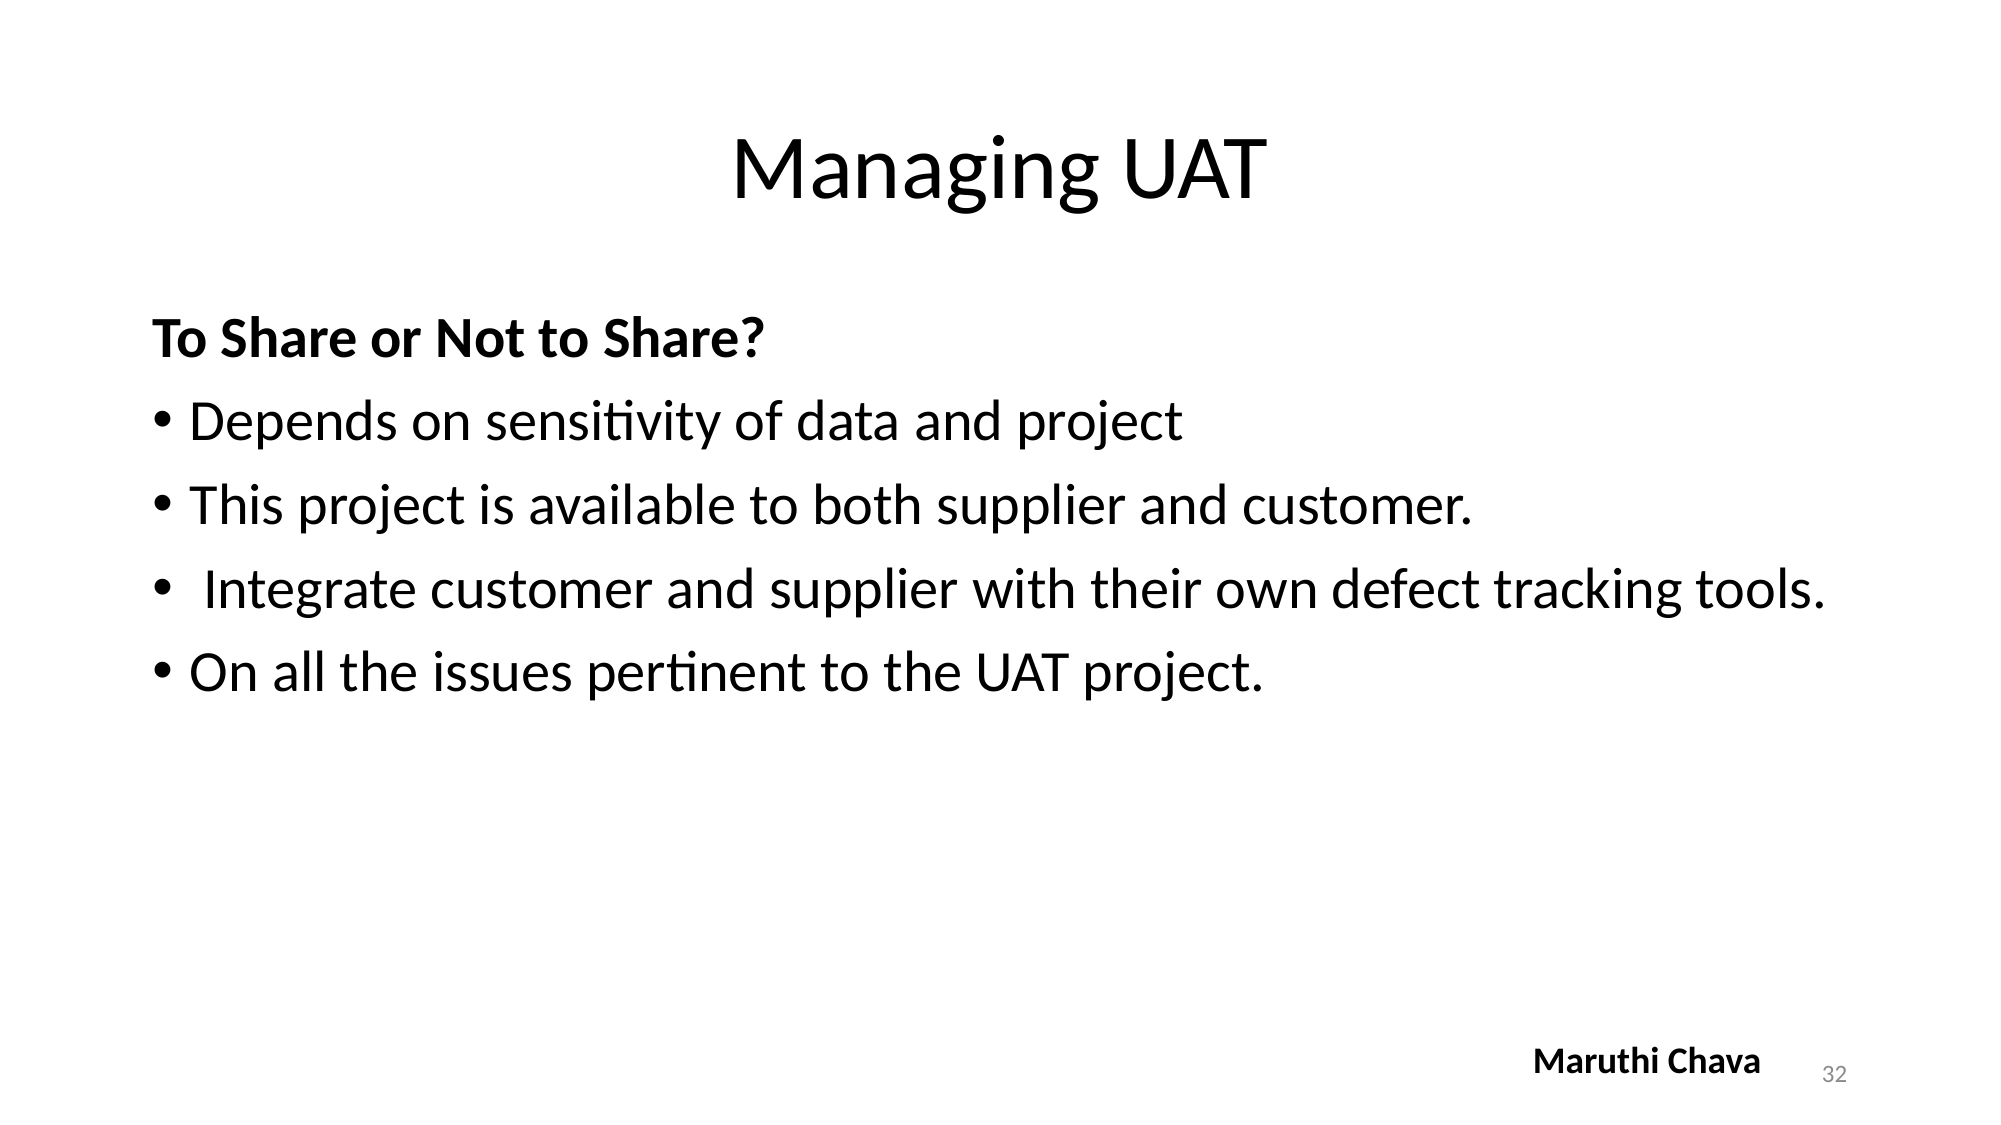

# Managing UAT
To Share or Not to Share?
Depends on sensitivity of data and project
This project is available to both supplier and customer.
 Integrate customer and supplier with their own defect tracking tools.
On all the issues pertinent to the UAT project.

| Maruthi Chava |
| --- |
32